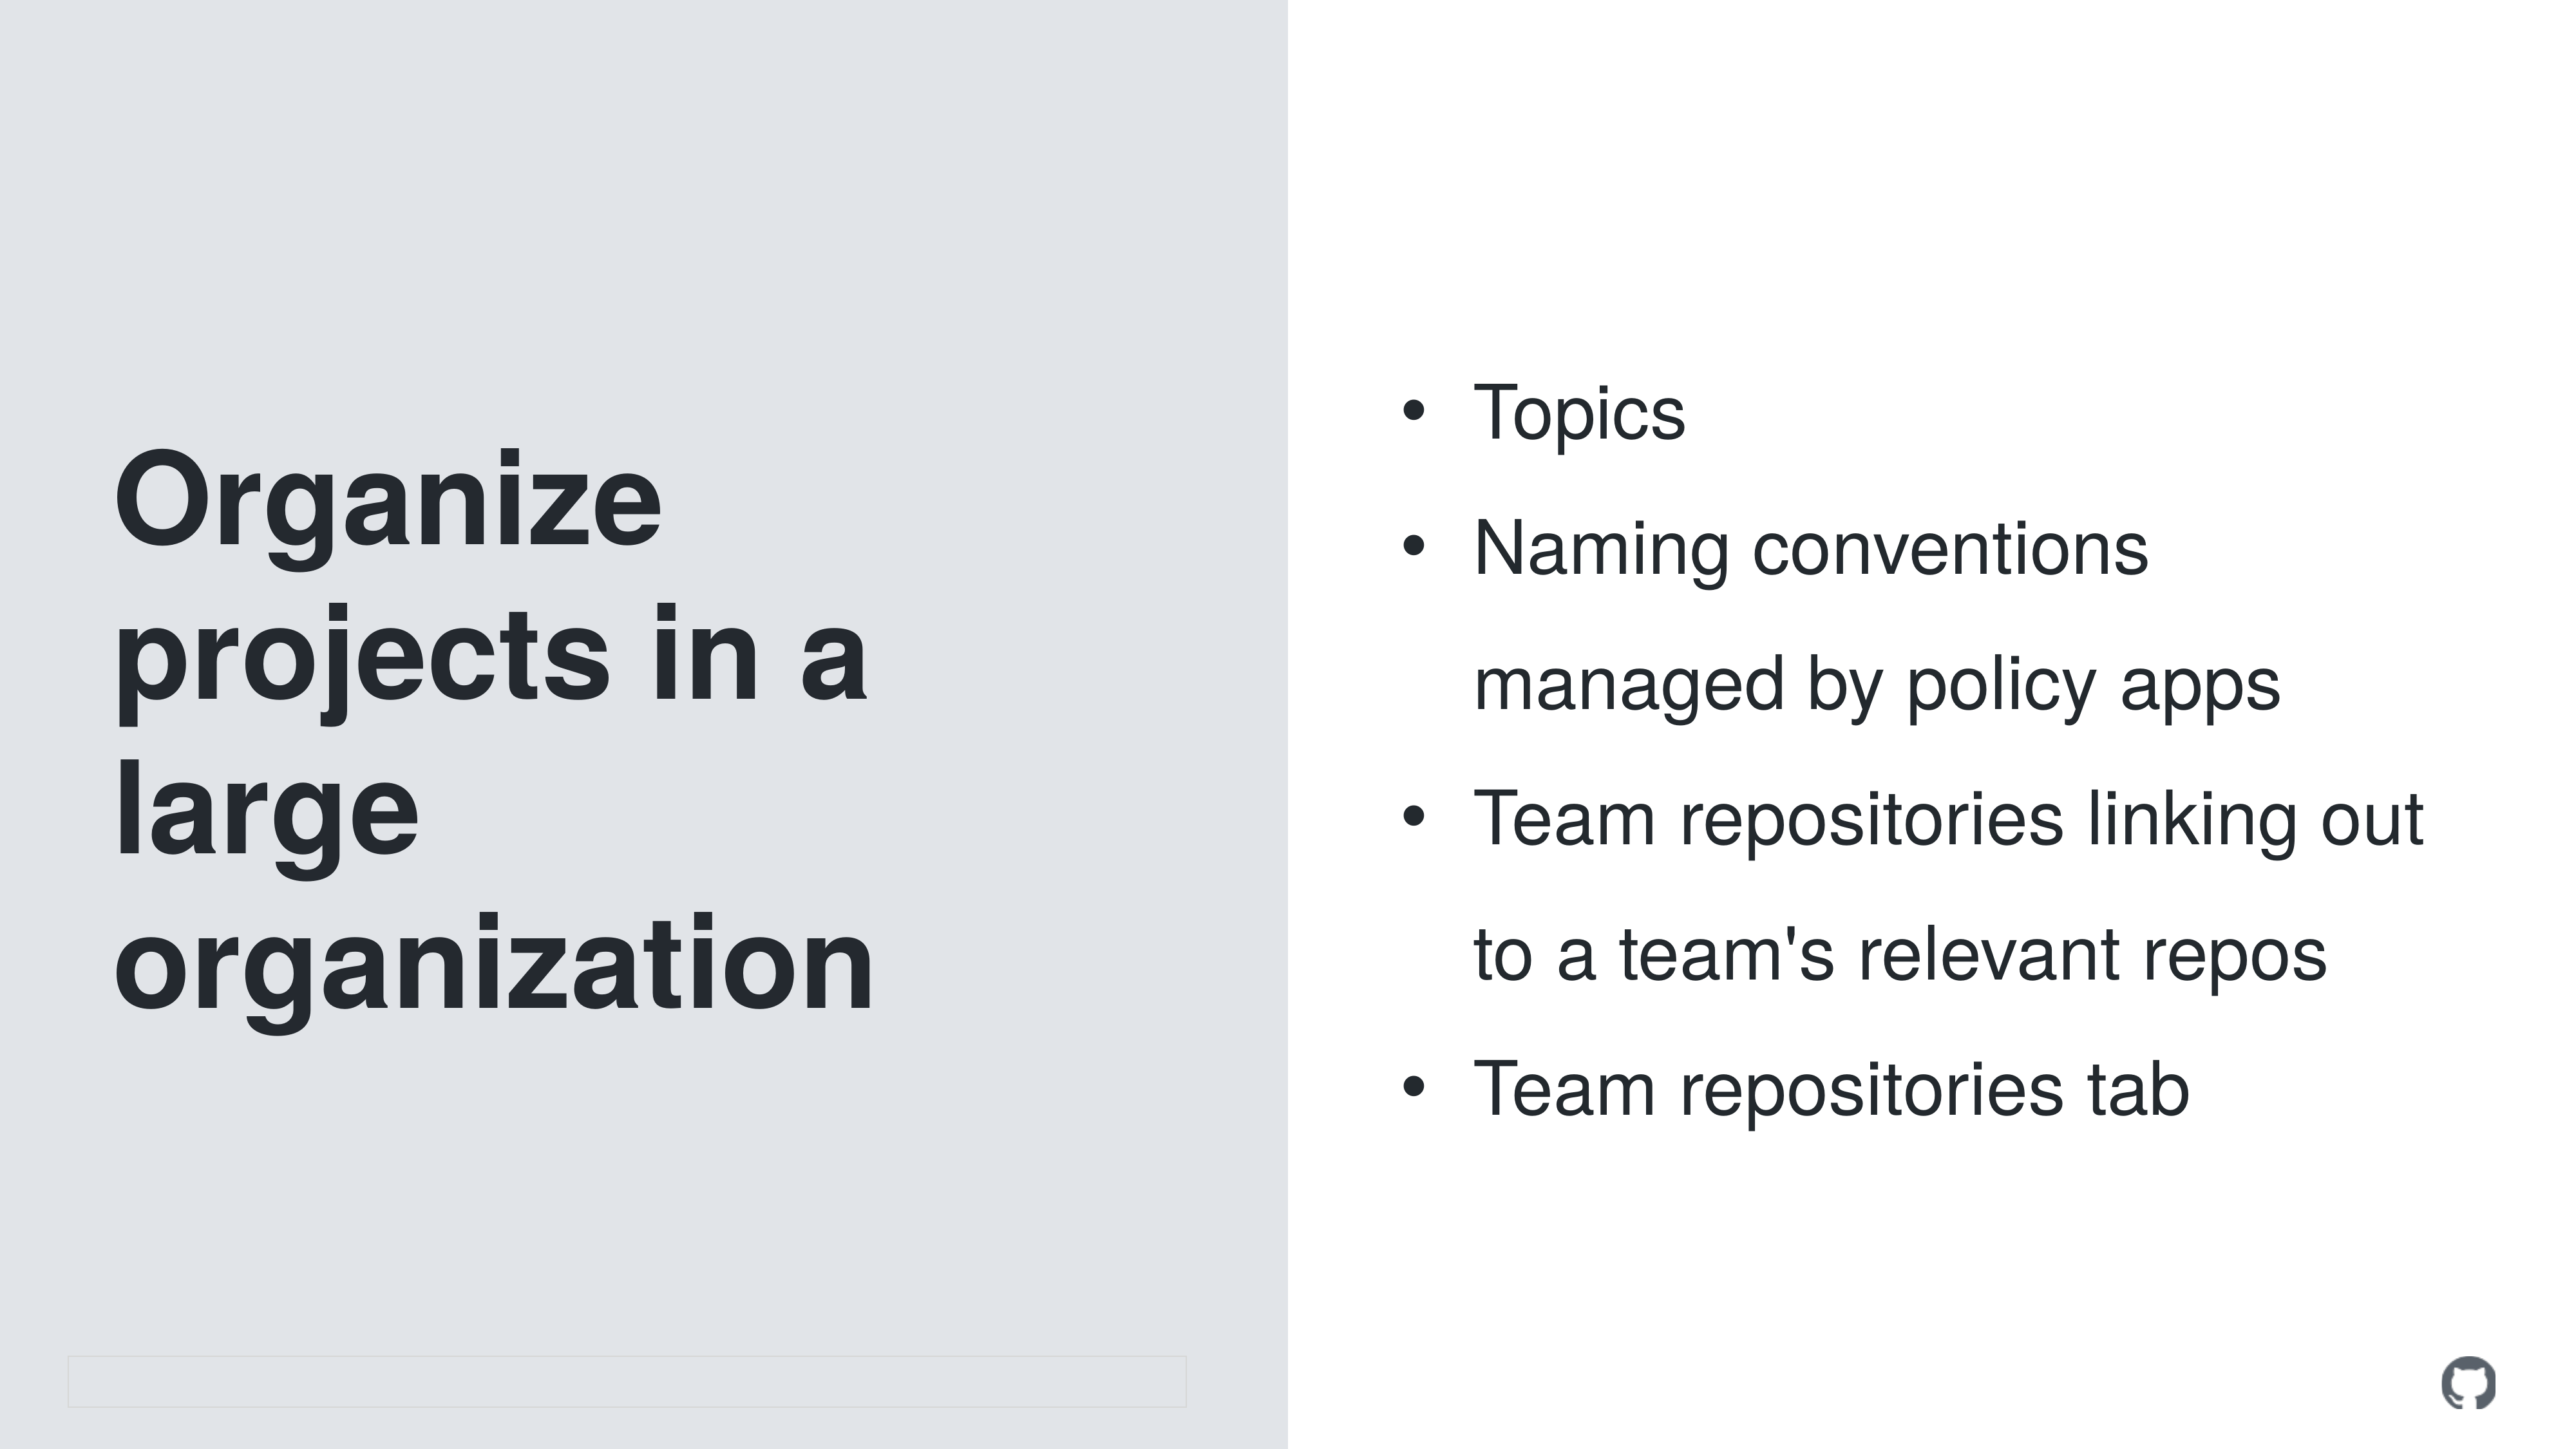

# Organize projects in a large organization
Topics
Naming conventions managed by policy apps
Team repositories linking out to a team's relevant repos
Team repositories tab